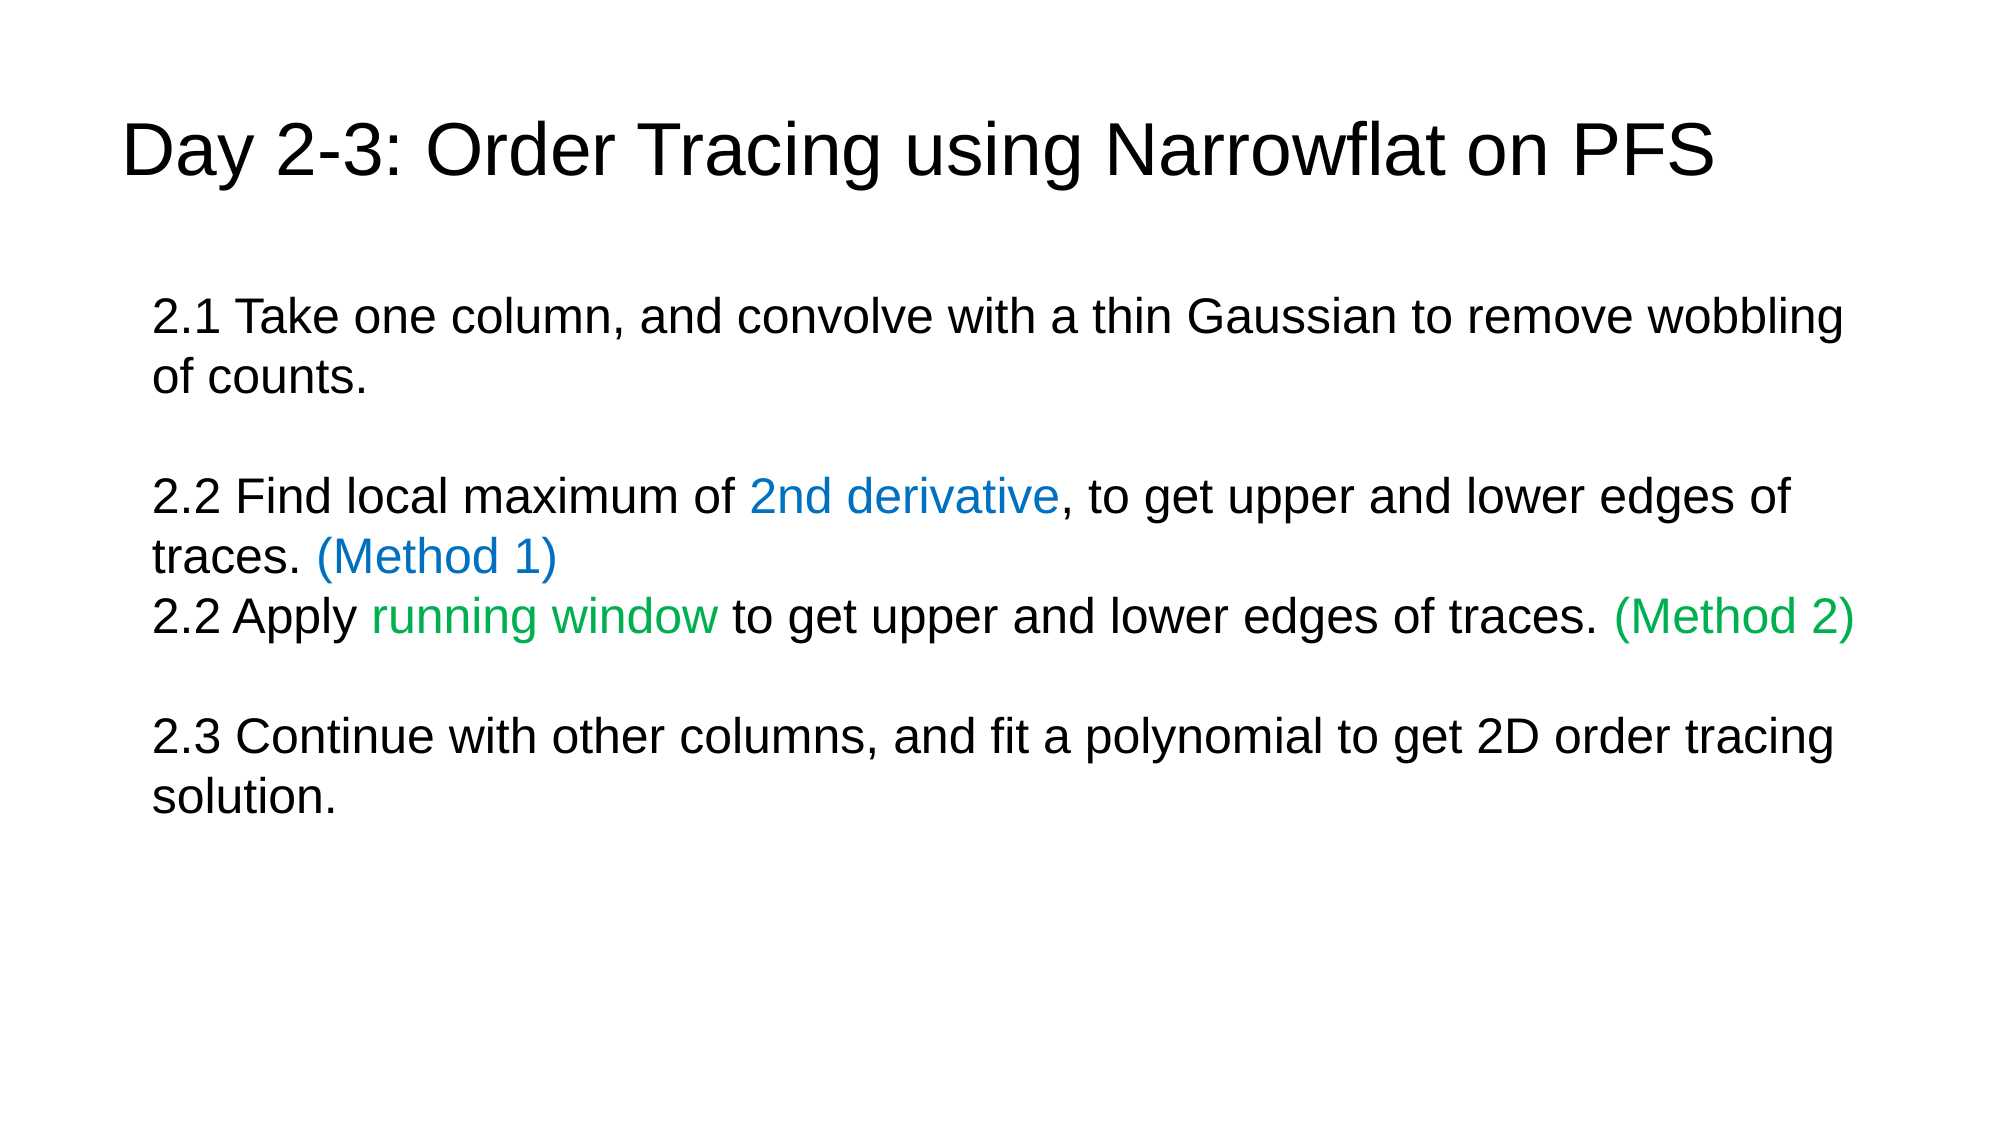

Day 2-3: Order Tracing using Narrowflat on PFS
2.1 Take one column, and convolve with a thin Gaussian to remove wobbling of counts.

2.2 Find local maximum of 2nd derivative, to get upper and lower edges of traces. (Method 1)
2.2 Apply running window to get upper and lower edges of traces. (Method 2)

2.3 Continue with other columns, and fit a polynomial to get 2D order tracing solution.